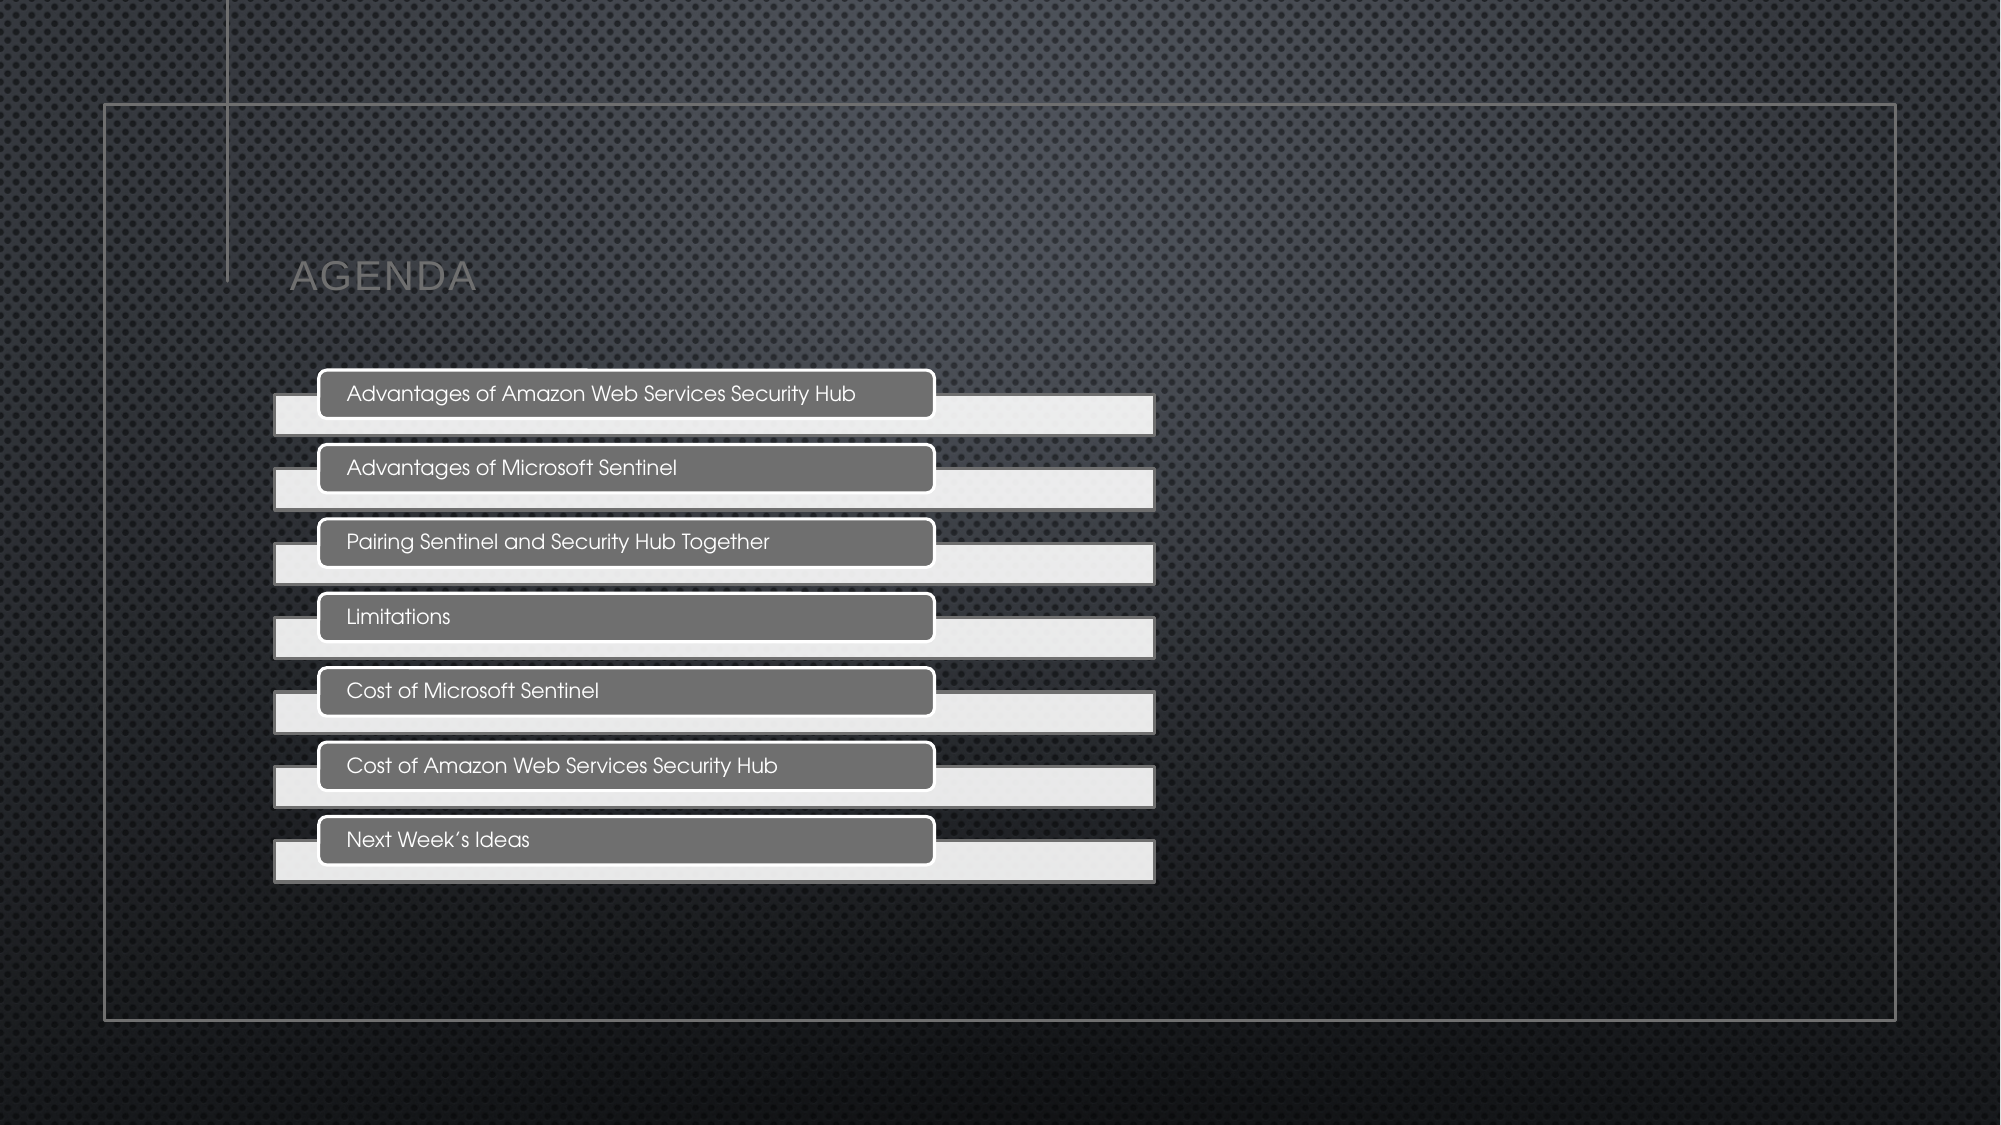

# Agenda
Advantages of Amazon Web Services Security Hub
Advantages of Microsoft Sentinel​
Pairing Sentinel and Security Hub Together
Limitations
Cost of Microsoft Sentinel
Cost of Amazon Web Services Security Hub
Next Week’s Ideas